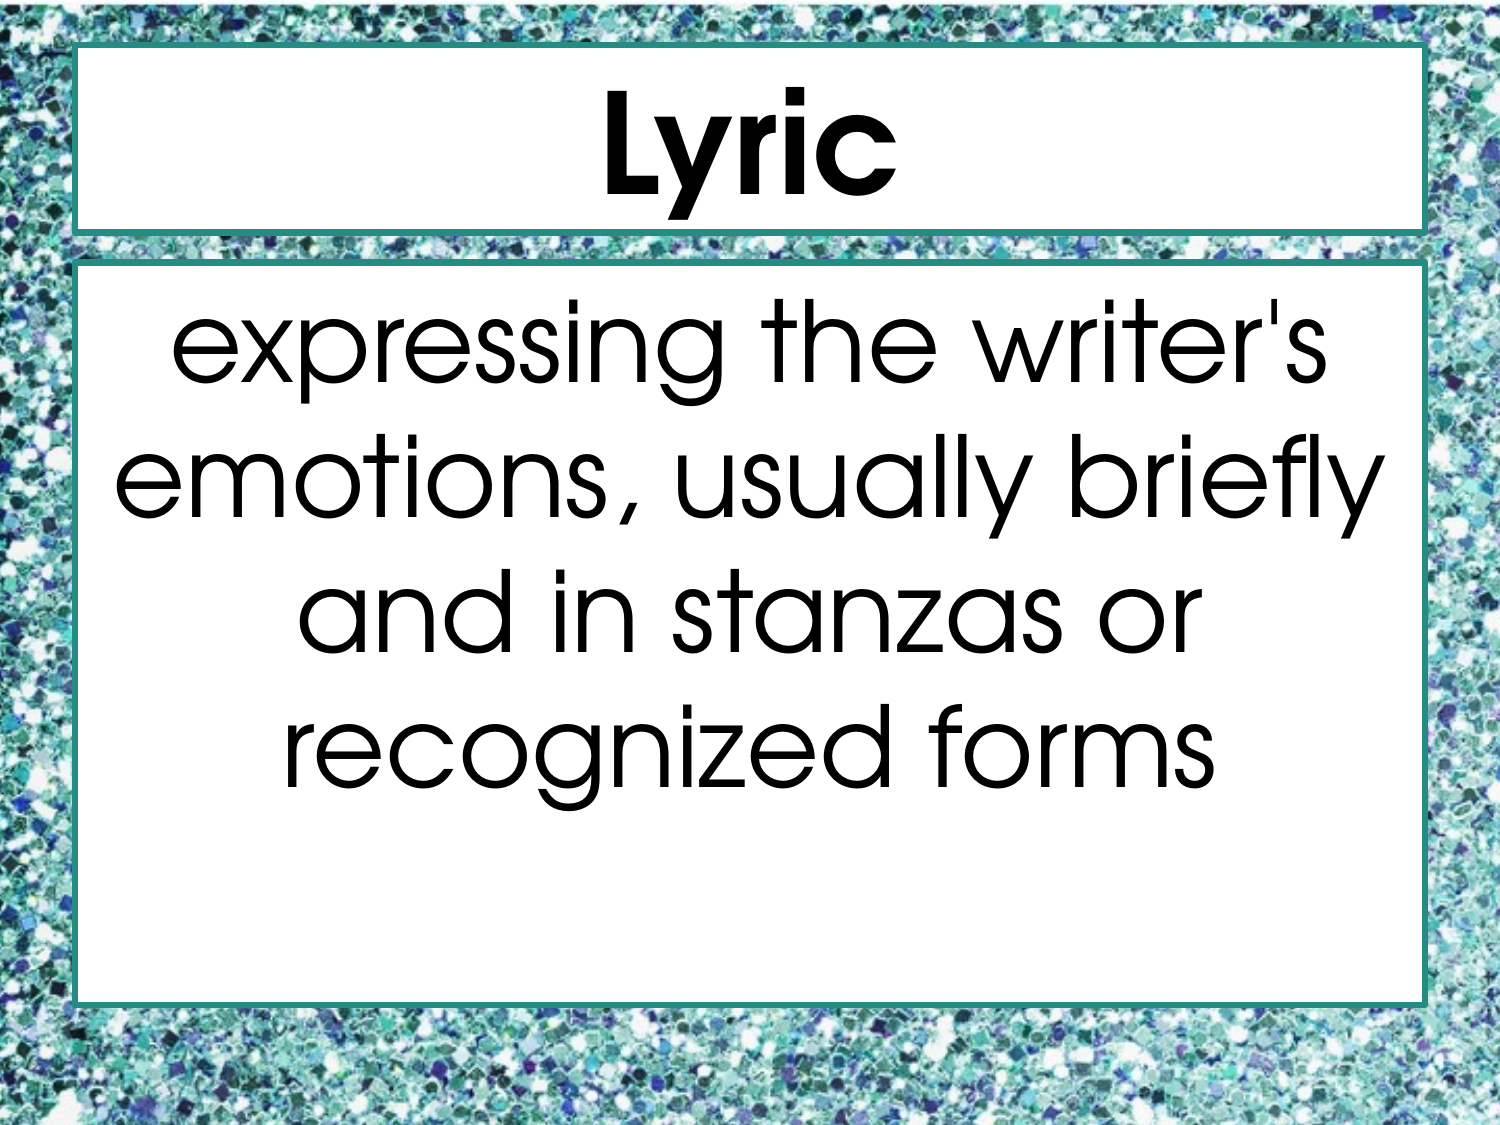

# Lyric
expressing the writer's emotions, usually briefly and in stanzas or recognized forms